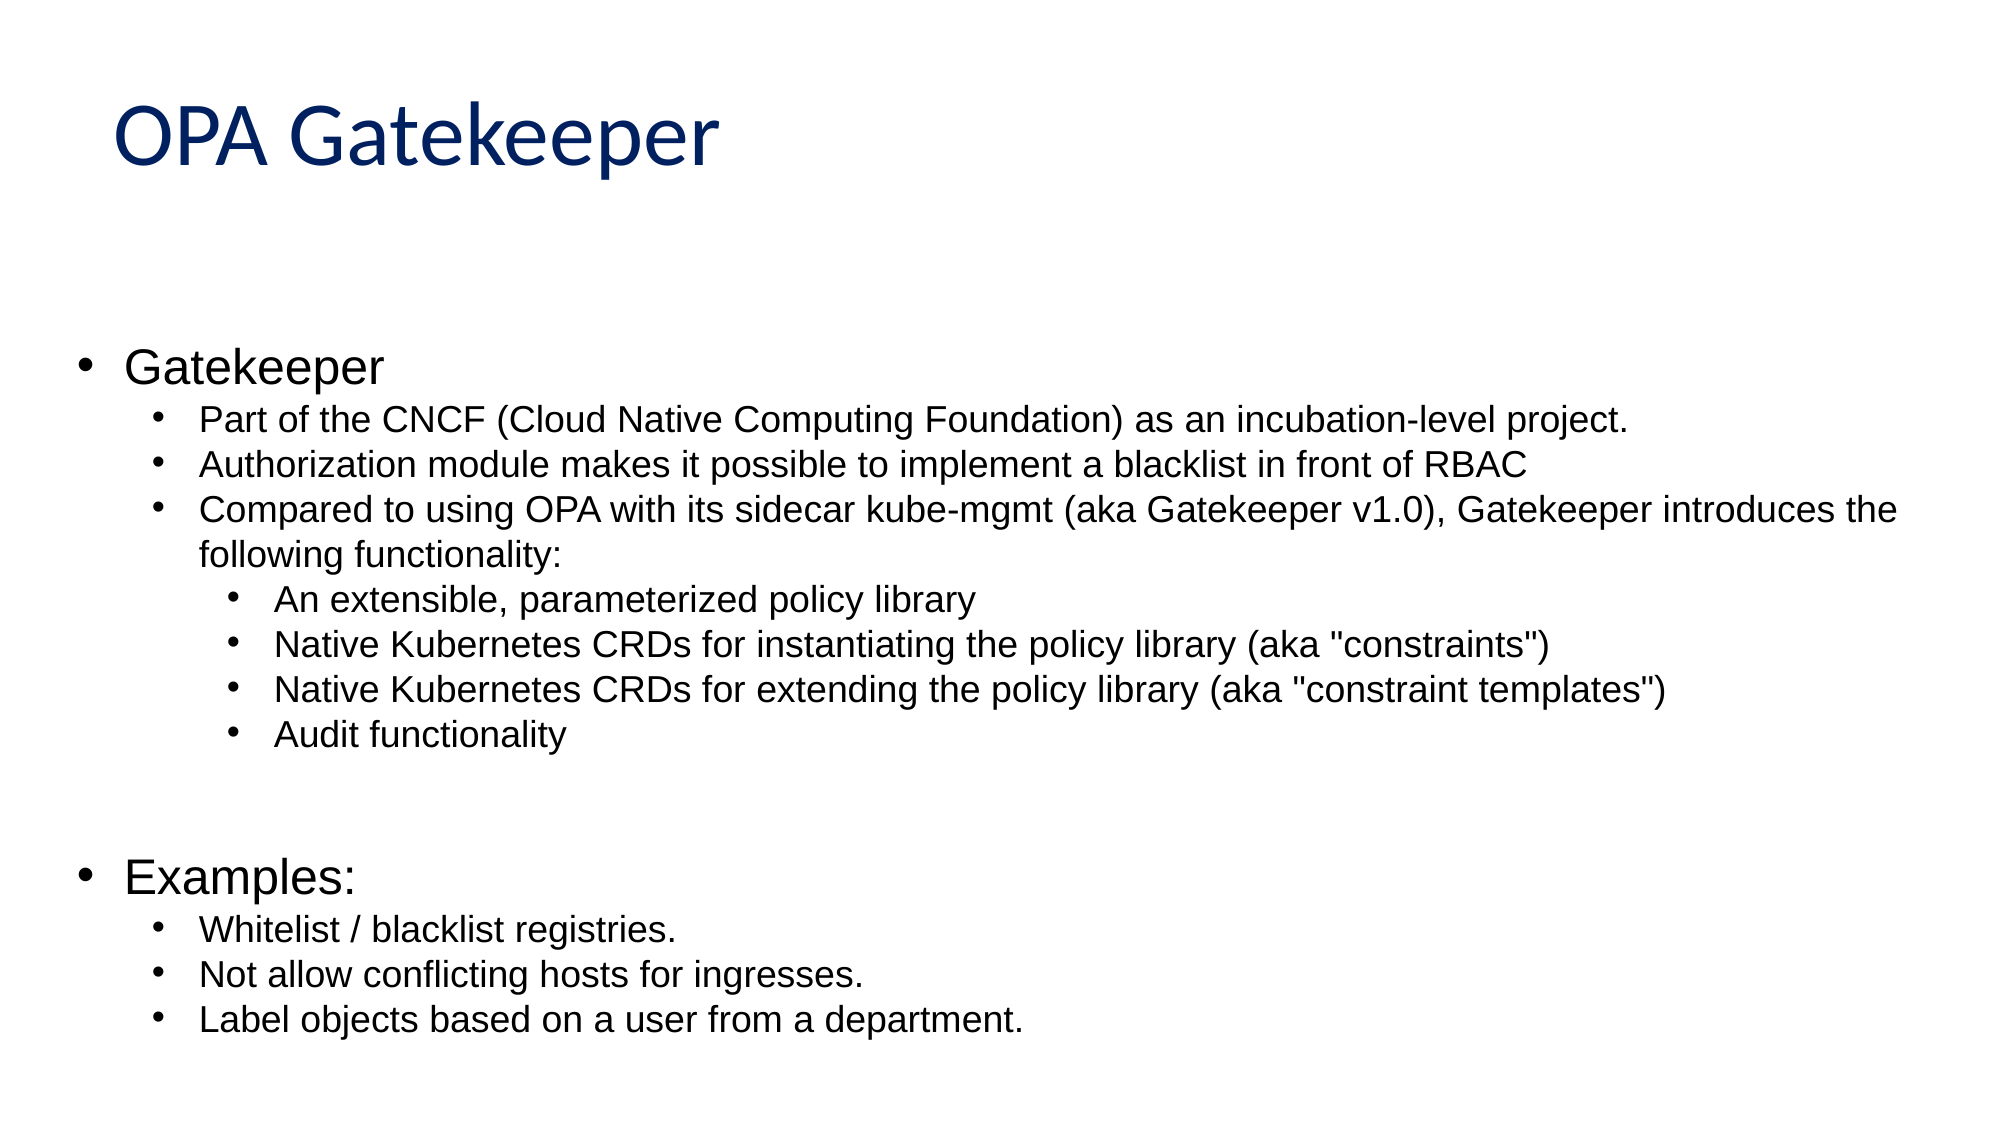

# OPA Gatekeeper
Gatekeeper
Part of the CNCF (Cloud Native Computing Foundation) as an incubation-level project.
Authorization module makes it possible to implement a blacklist in front of RBAC
Compared to using OPA with its sidecar kube-mgmt (aka Gatekeeper v1.0), Gatekeeper introduces the following functionality:
An extensible, parameterized policy library
Native Kubernetes CRDs for instantiating the policy library (aka "constraints")
Native Kubernetes CRDs for extending the policy library (aka "constraint templates")
Audit functionality

Examples:
Whitelist / blacklist registries.
Not allow conflicting hosts for ingresses.
Label objects based on a user from a department.